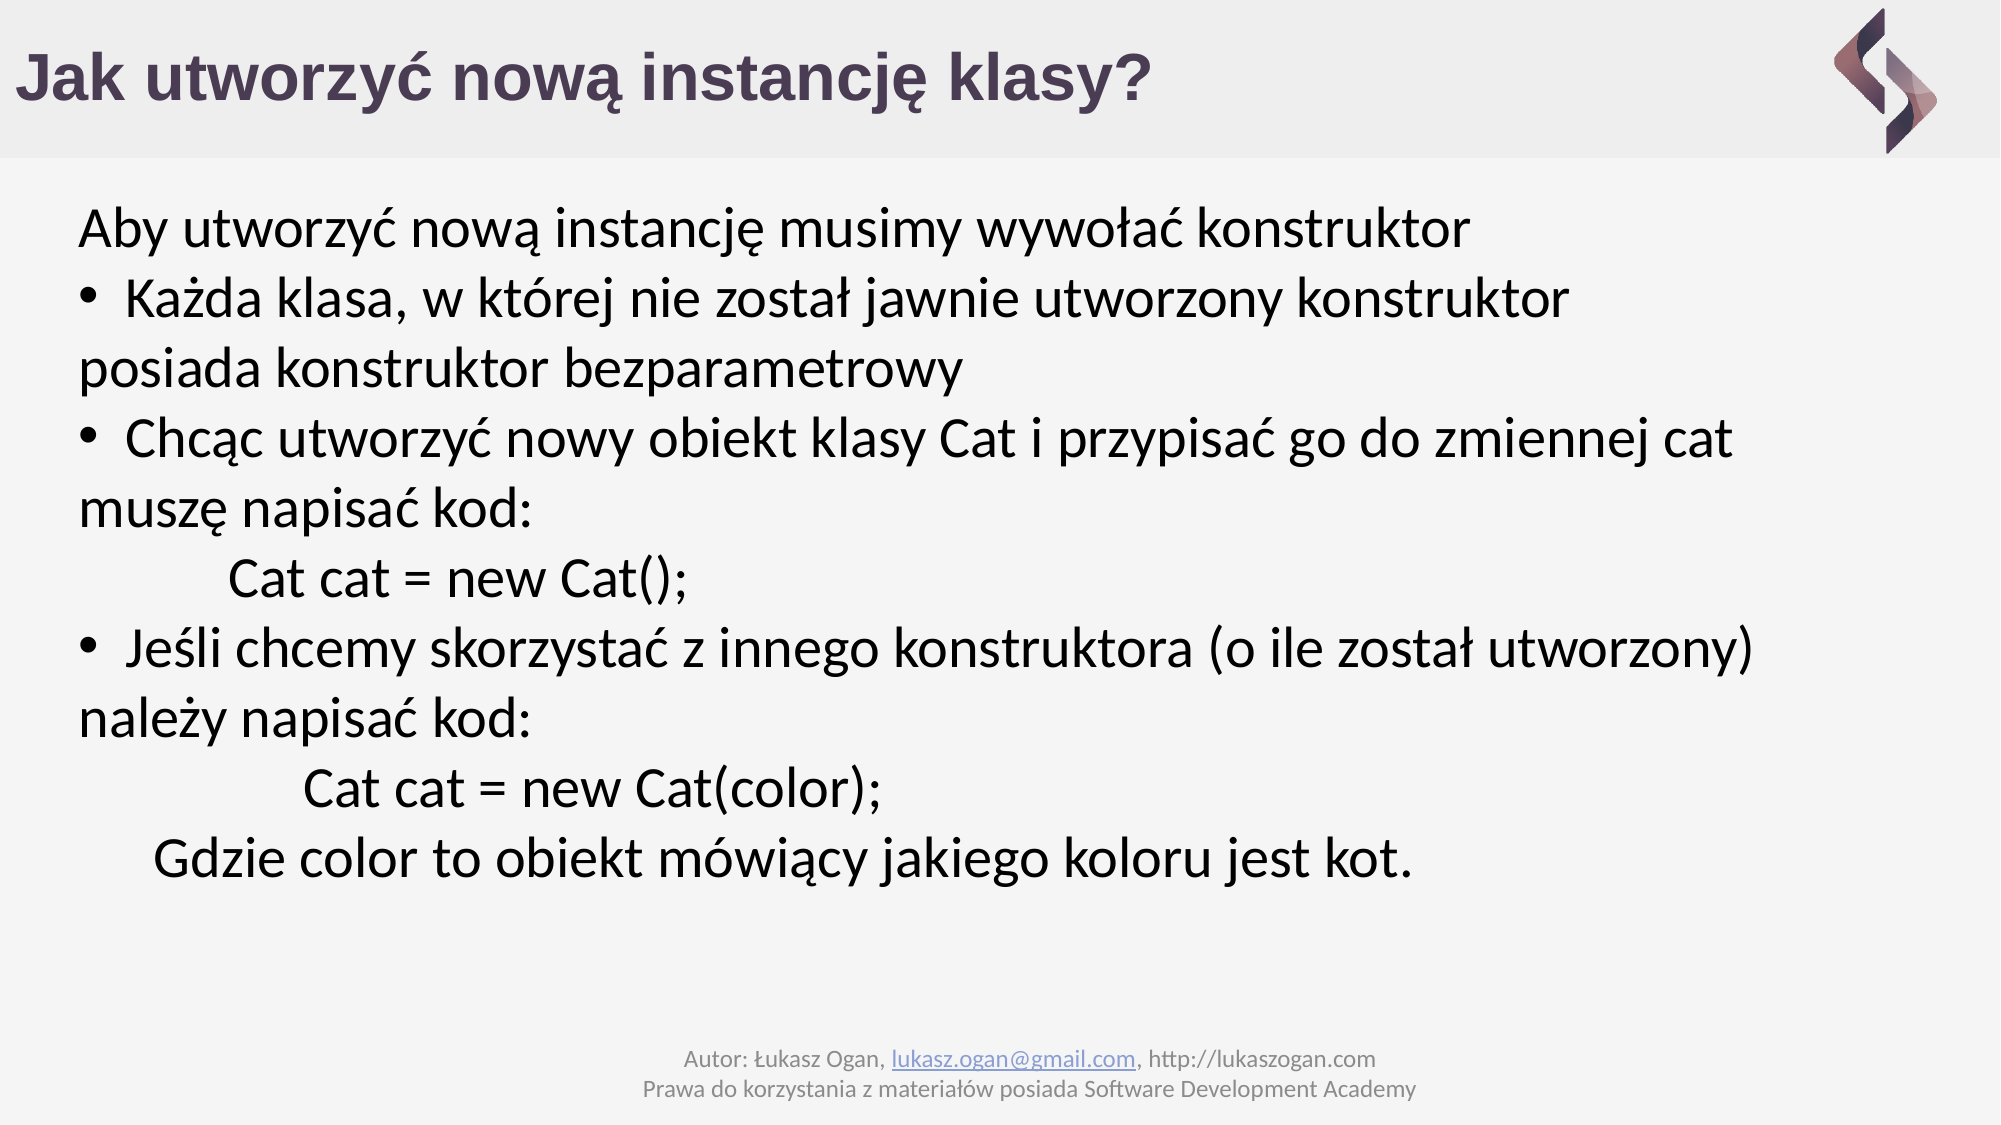

# Jak utworzyć nową instancję klasy?
Aby utworzyć nową instancję musimy wywołać konstruktor
Każda klasa, w której nie został jawnie utworzony konstruktor
posiada konstruktor bezparametrowy
Chcąc utworzyć nowy obiekt klasy Cat i przypisać go do zmiennej cat
muszę napisać kod:
	Cat cat = new Cat();
Jeśli chcemy skorzystać z innego konstruktora (o ile został utworzony)
należy napisać kod:
	Cat cat = new Cat(color);
Gdzie color to obiekt mówiący jakiego koloru jest kot.
Autor: Łukasz Ogan, lukasz.ogan@gmail.com, http://lukaszogan.com
Prawa do korzystania z materiałów posiada Software Development Academy